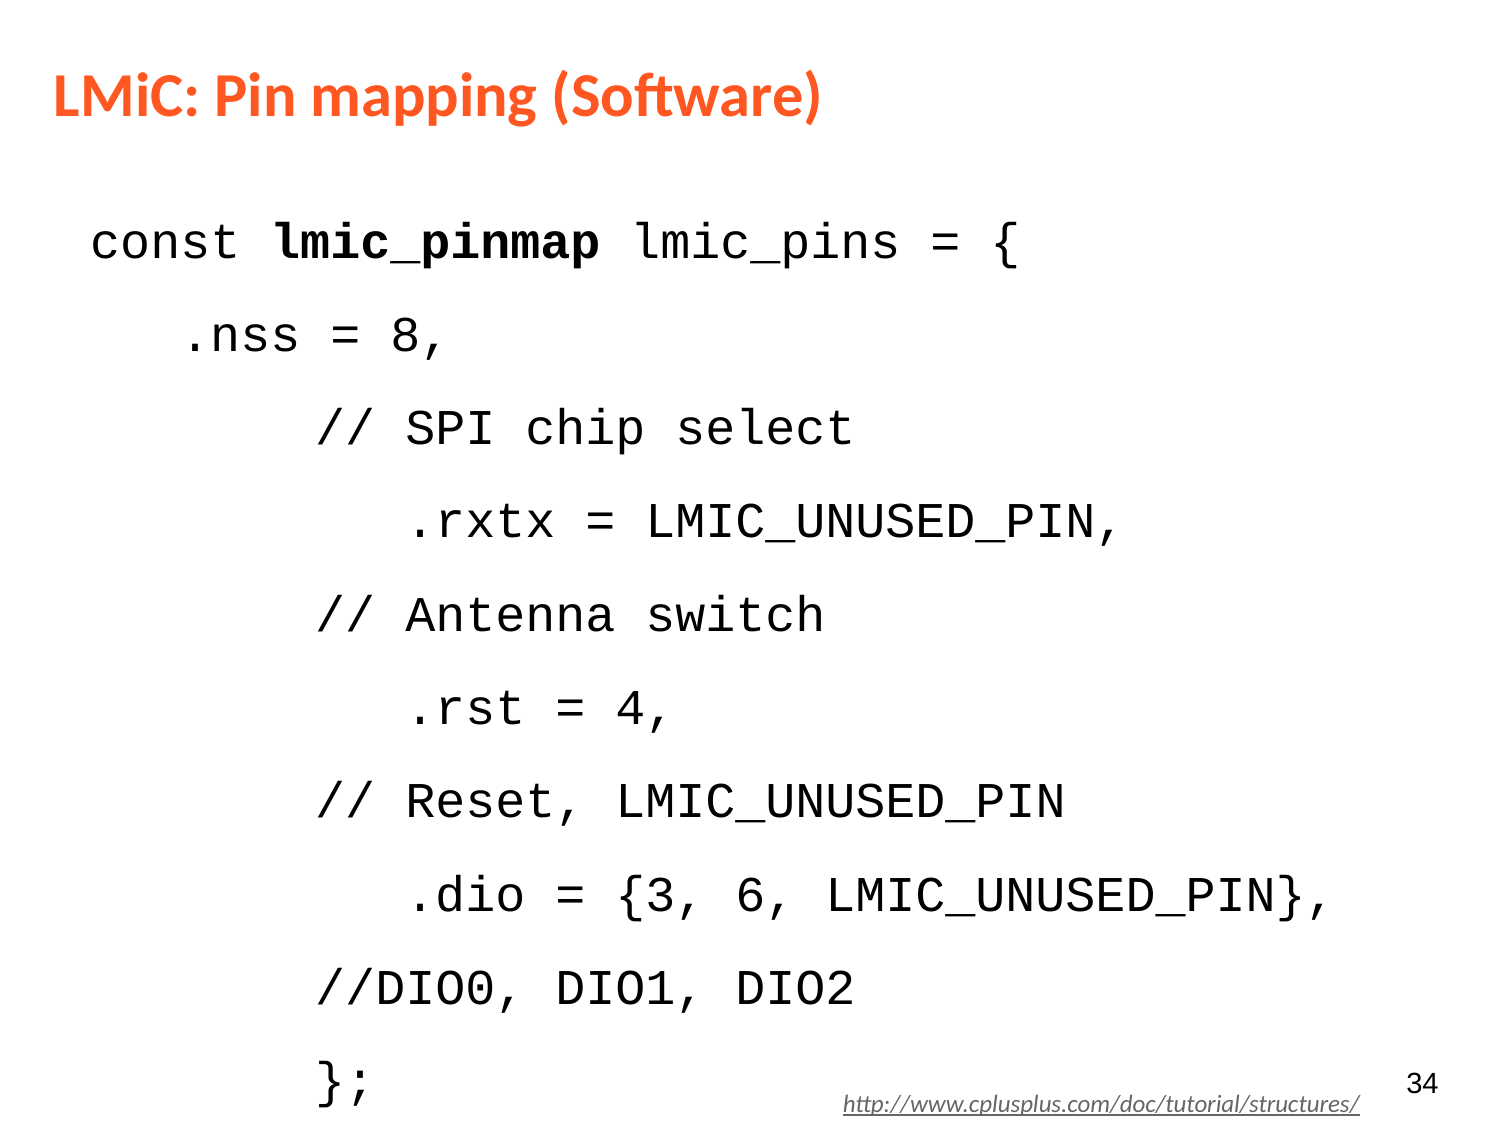

# LMiC: Pin mapping (Software)
const lmic_pinmap lmic_pins = {
   .nss = 8,
// SPI chip select
   .rxtx = LMIC_UNUSED_PIN,
// Antenna switch
   .rst = 4,
// Reset, LMIC_UNUSED_PIN
   .dio = {3, 6, LMIC_UNUSED_PIN},
//DIO0, DIO1, DIO2
};

http://www.cplusplus.com/doc/tutorial/structures/
Siehe LMiC-Doku (3.1 HAL Interface).

34